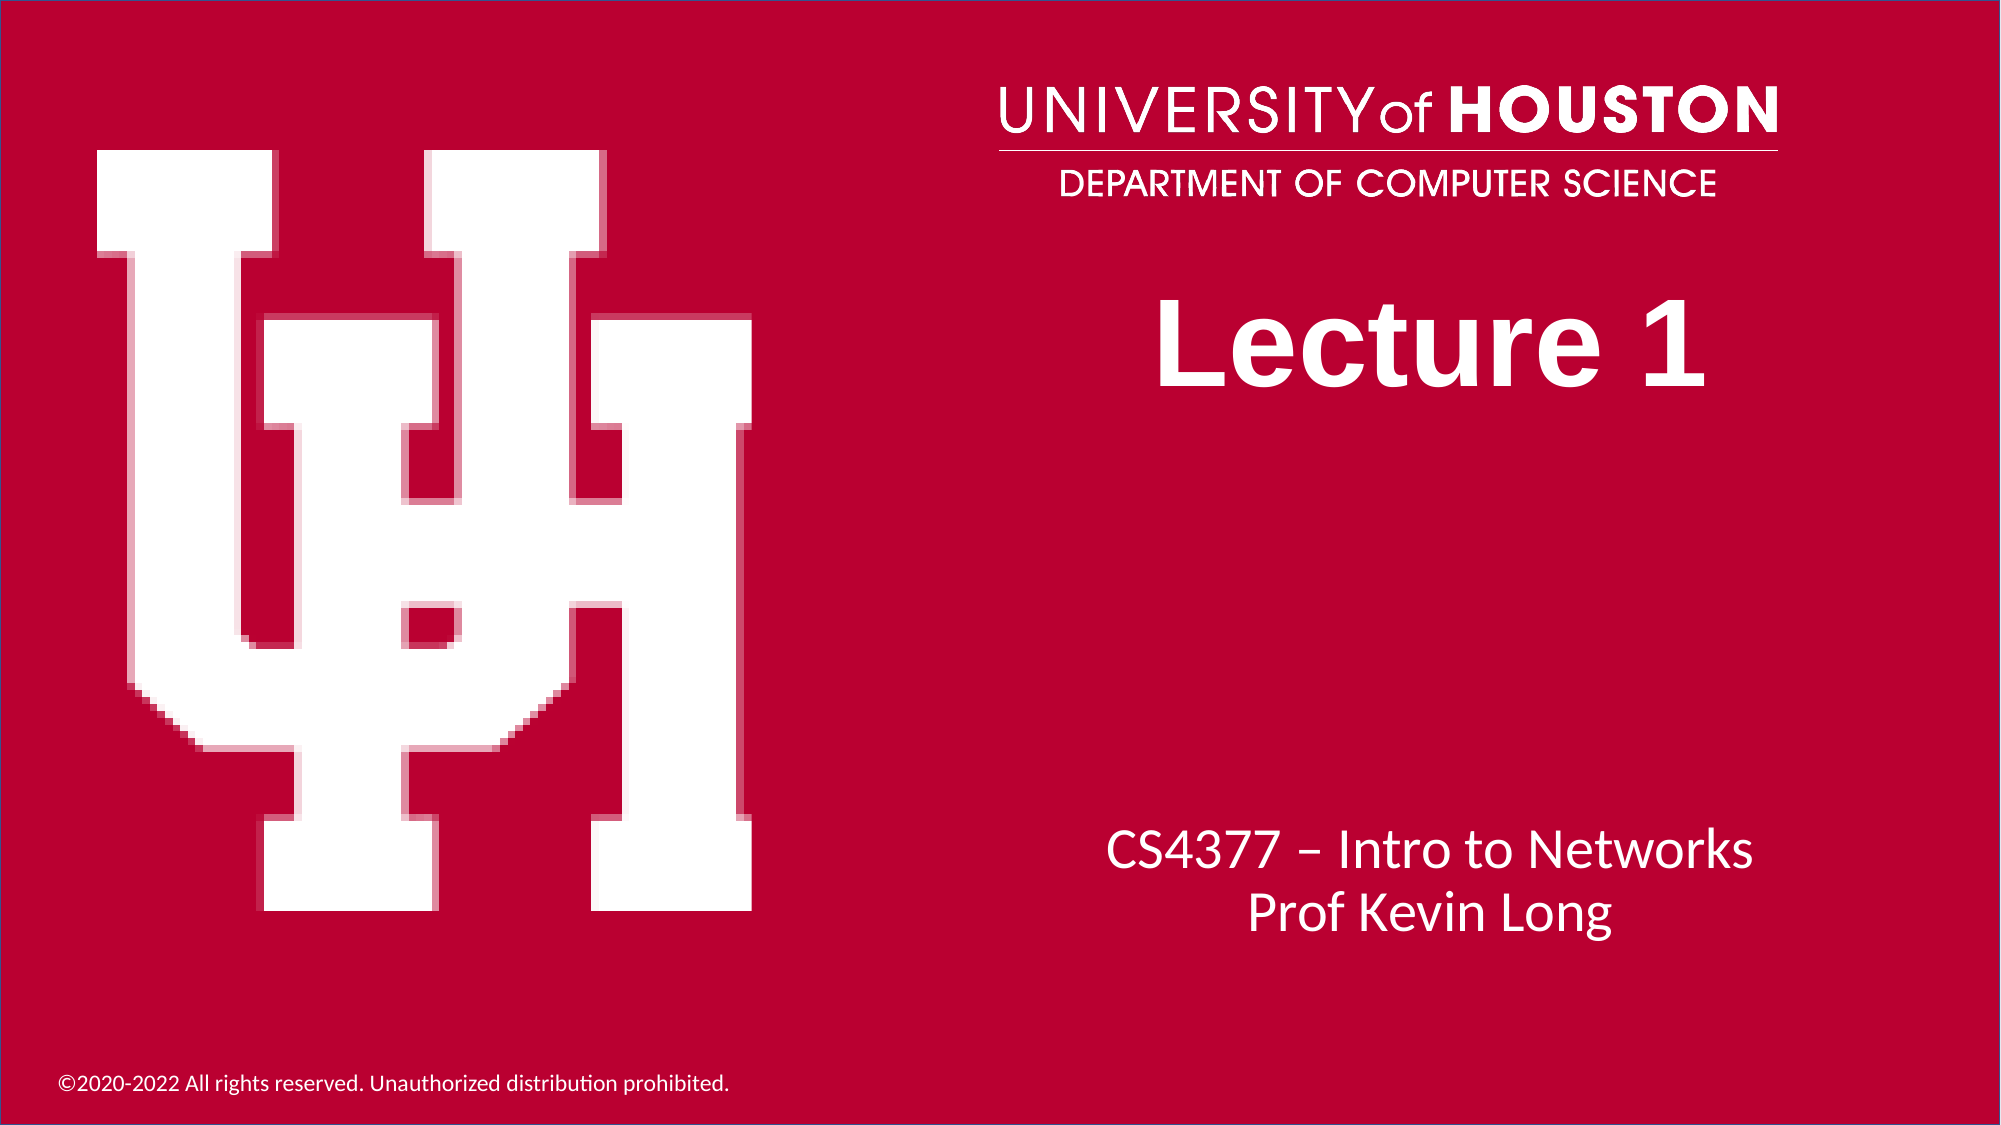

# Lecture 1
CS4377 – Intro to Networks
Prof Kevin Long